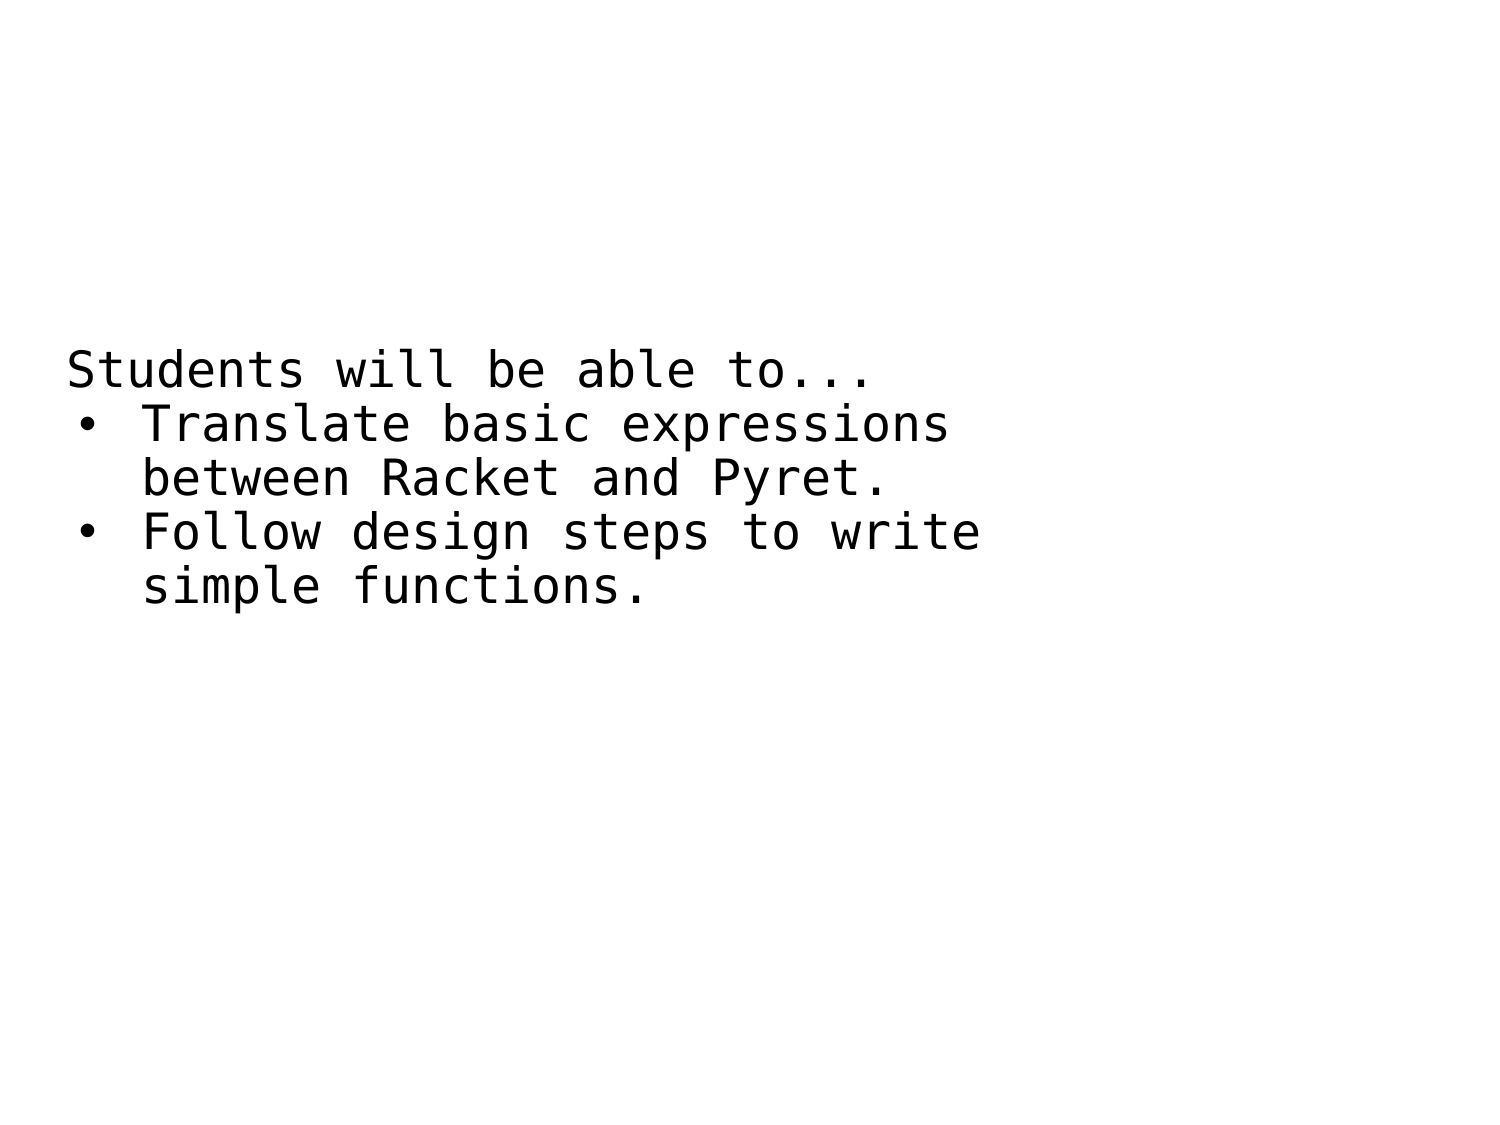

# Objective
Students will be able to...
Translate basic expressions between Racket and Pyret.
Follow design steps to write simple functions.